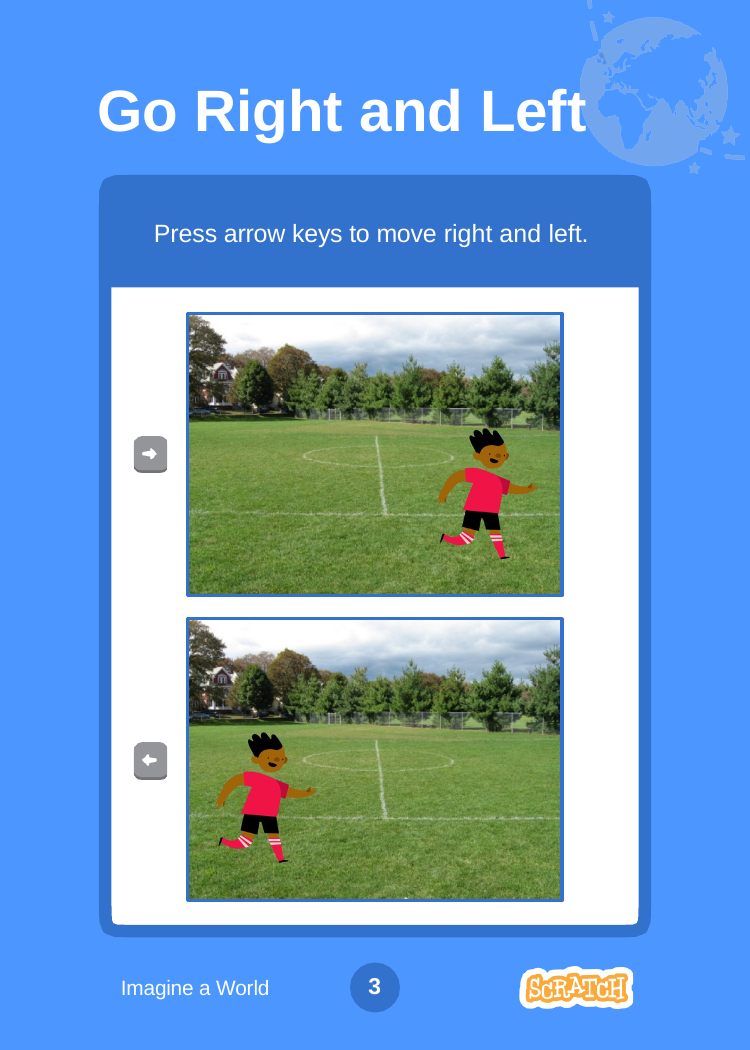

# Go Right and Left

Press arrow keys to move right and left.

3
Imagine a World